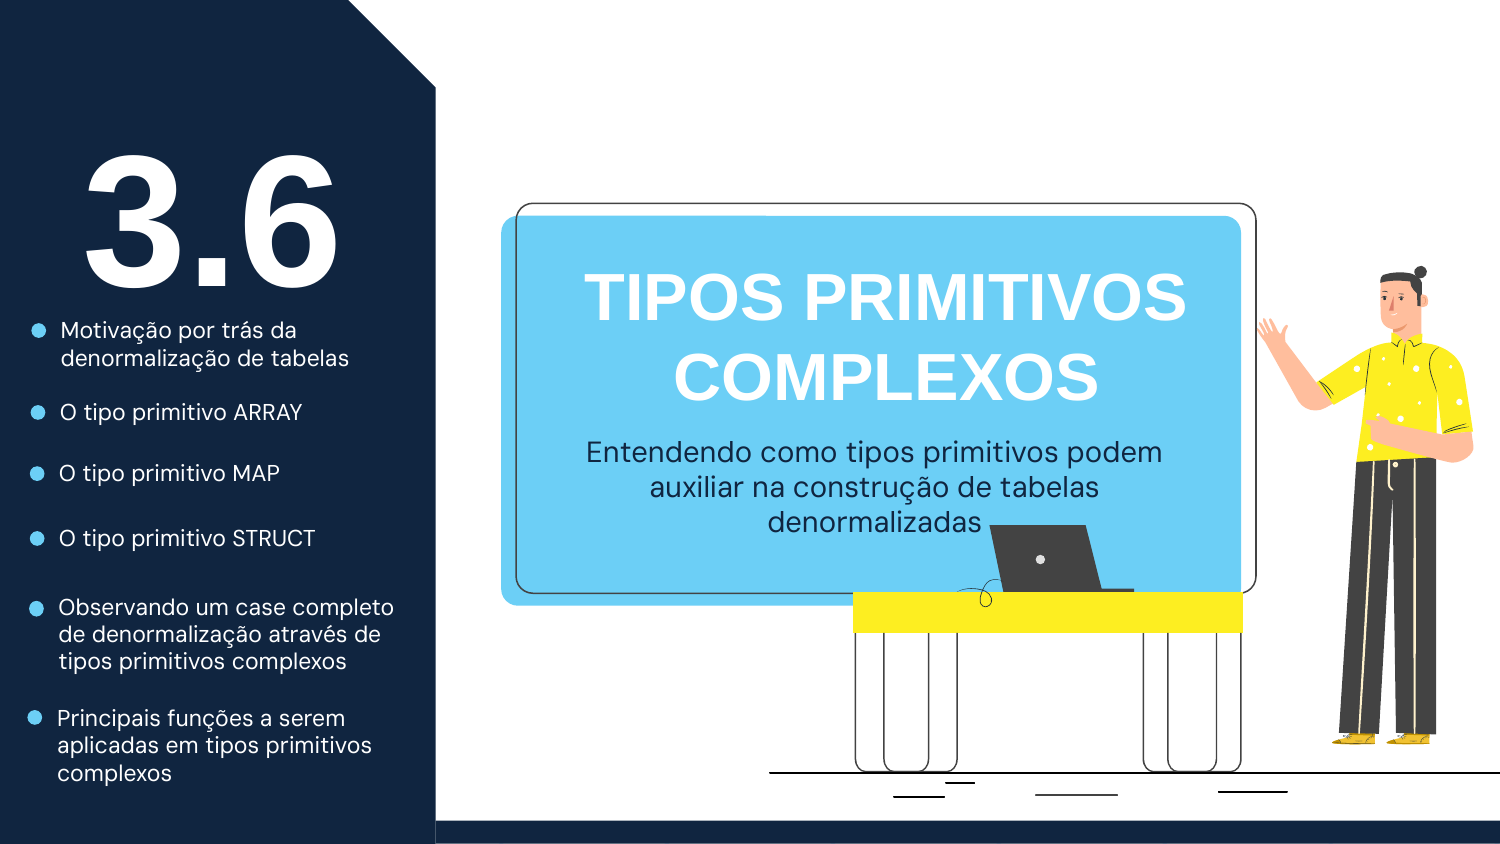

# 3.6

TIPOS PRIMITIVOS COMPLEXOS

Motivação por trás da denormalização de tabelas

O tipo primitivo ARRAY

Entendendo como tipos primitivos podem auxiliar na construção de tabelas denormalizadas
O tipo primitivo MAP

O tipo primitivo STRUCT

Observando um case completo de denormalização através de tipos primitivos complexos

Principais funções a serem aplicadas em tipos primitivos complexos